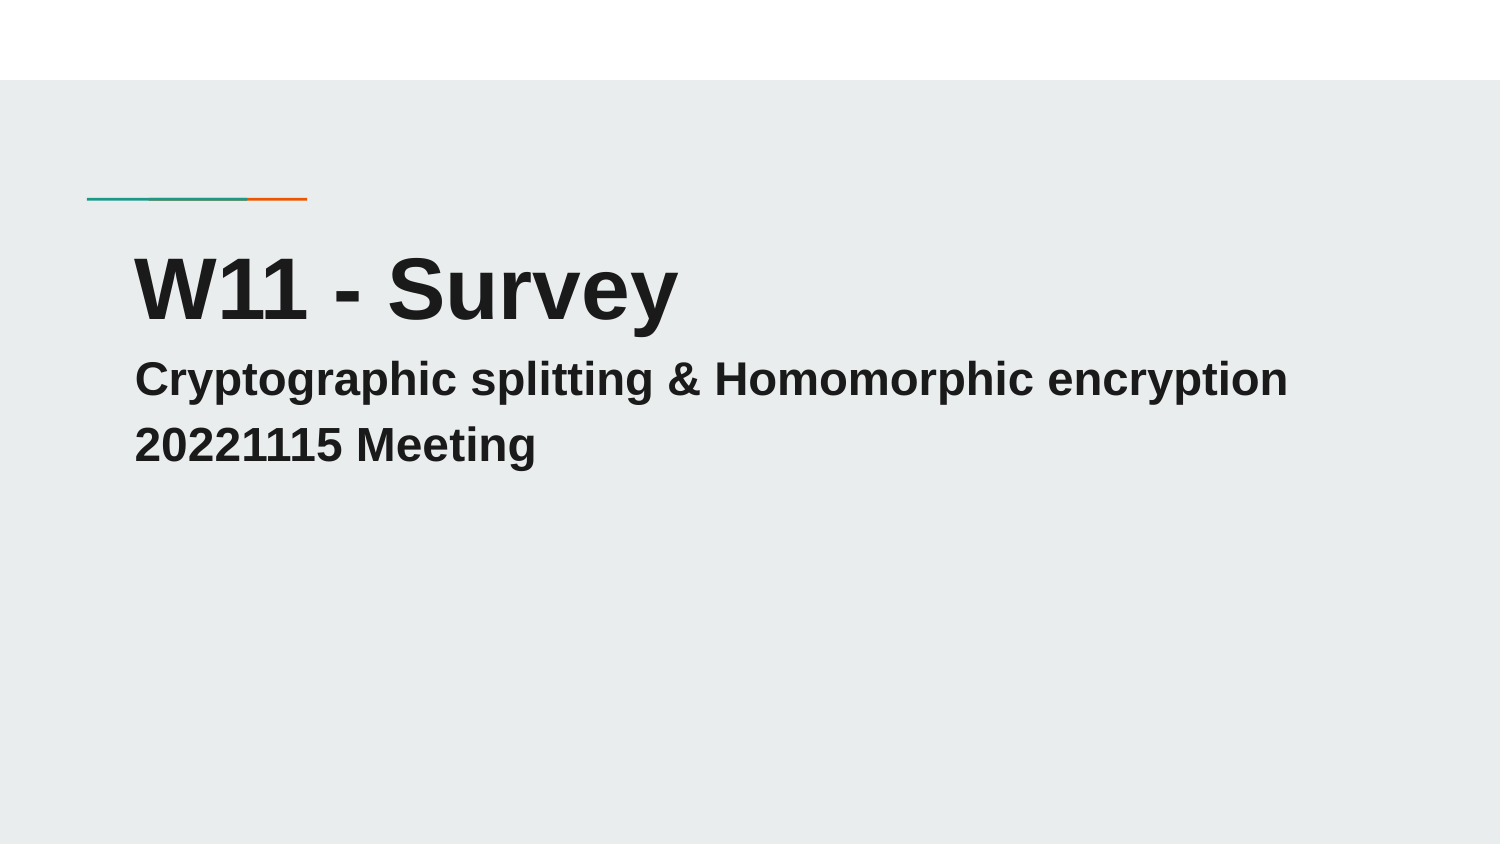

# W11 - Survey
Cryptographic splitting & Homomorphic encryption
20221115 Meeting